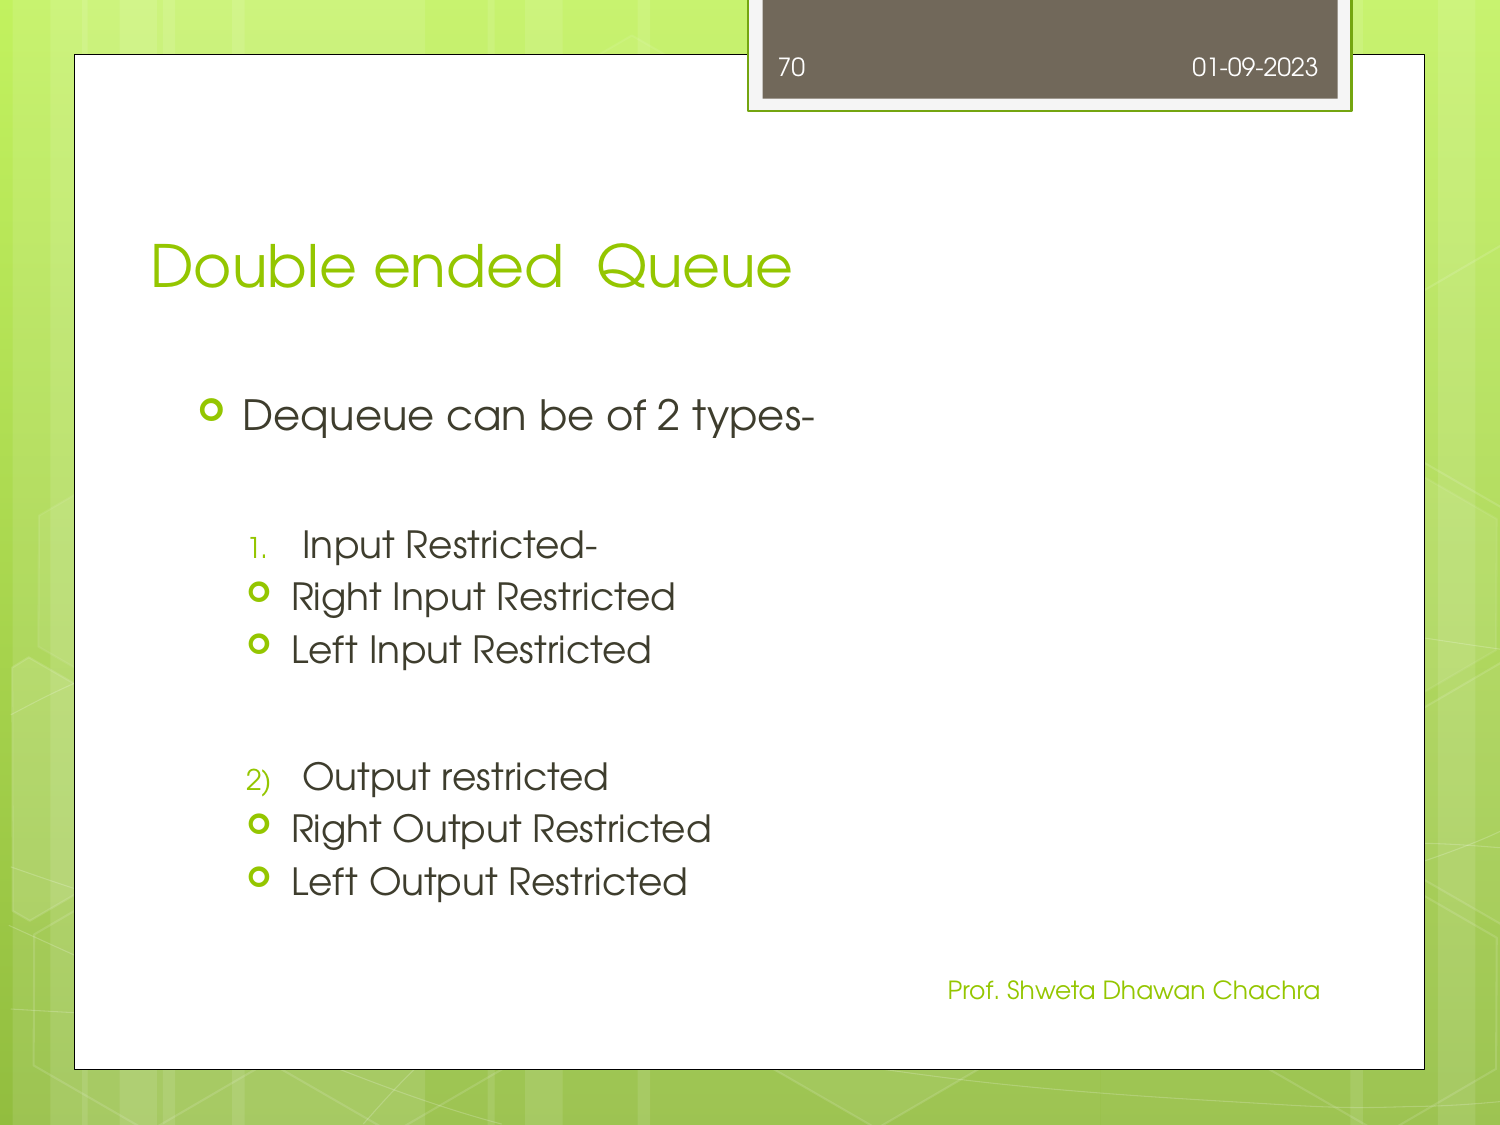

70
01-09-2023
# Double ended  Queue
Dequeue can be of 2 types-

Input Restricted-
Right Input Restricted
Left Input Restricted

Output restricted
Right Output Restricted
Left Output Restricted

Prof. Shweta Dhawan Chachra